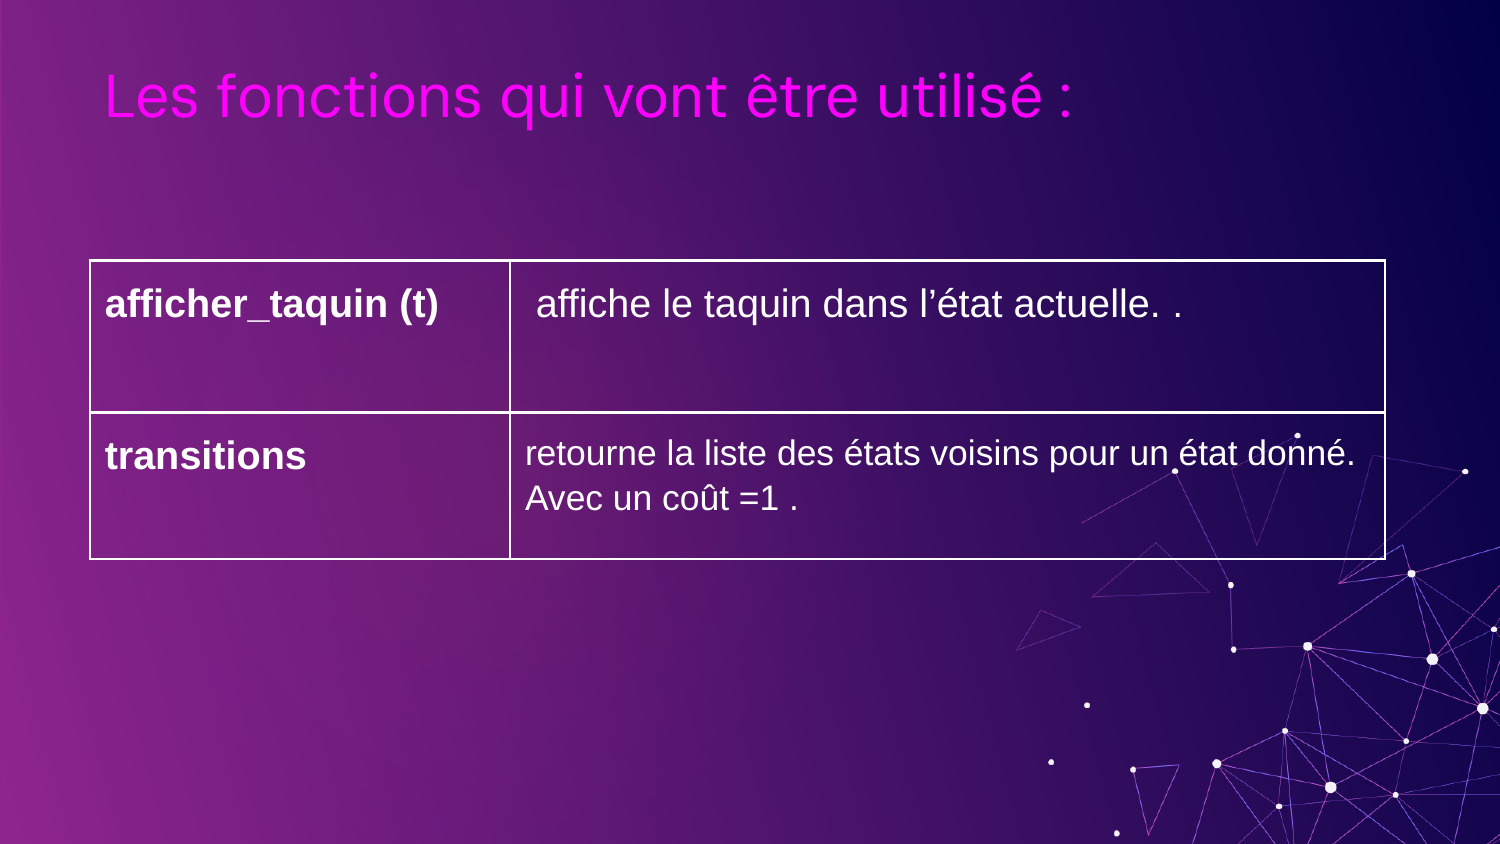

# Les fonctions qui vont être utilisé :

| afficher\_taquin (t) | affiche le taquin dans l’état actuelle. . |
| --- | --- |
| transitions | retourne la liste des états voisins pour un état donné. Avec un coût =1 . |